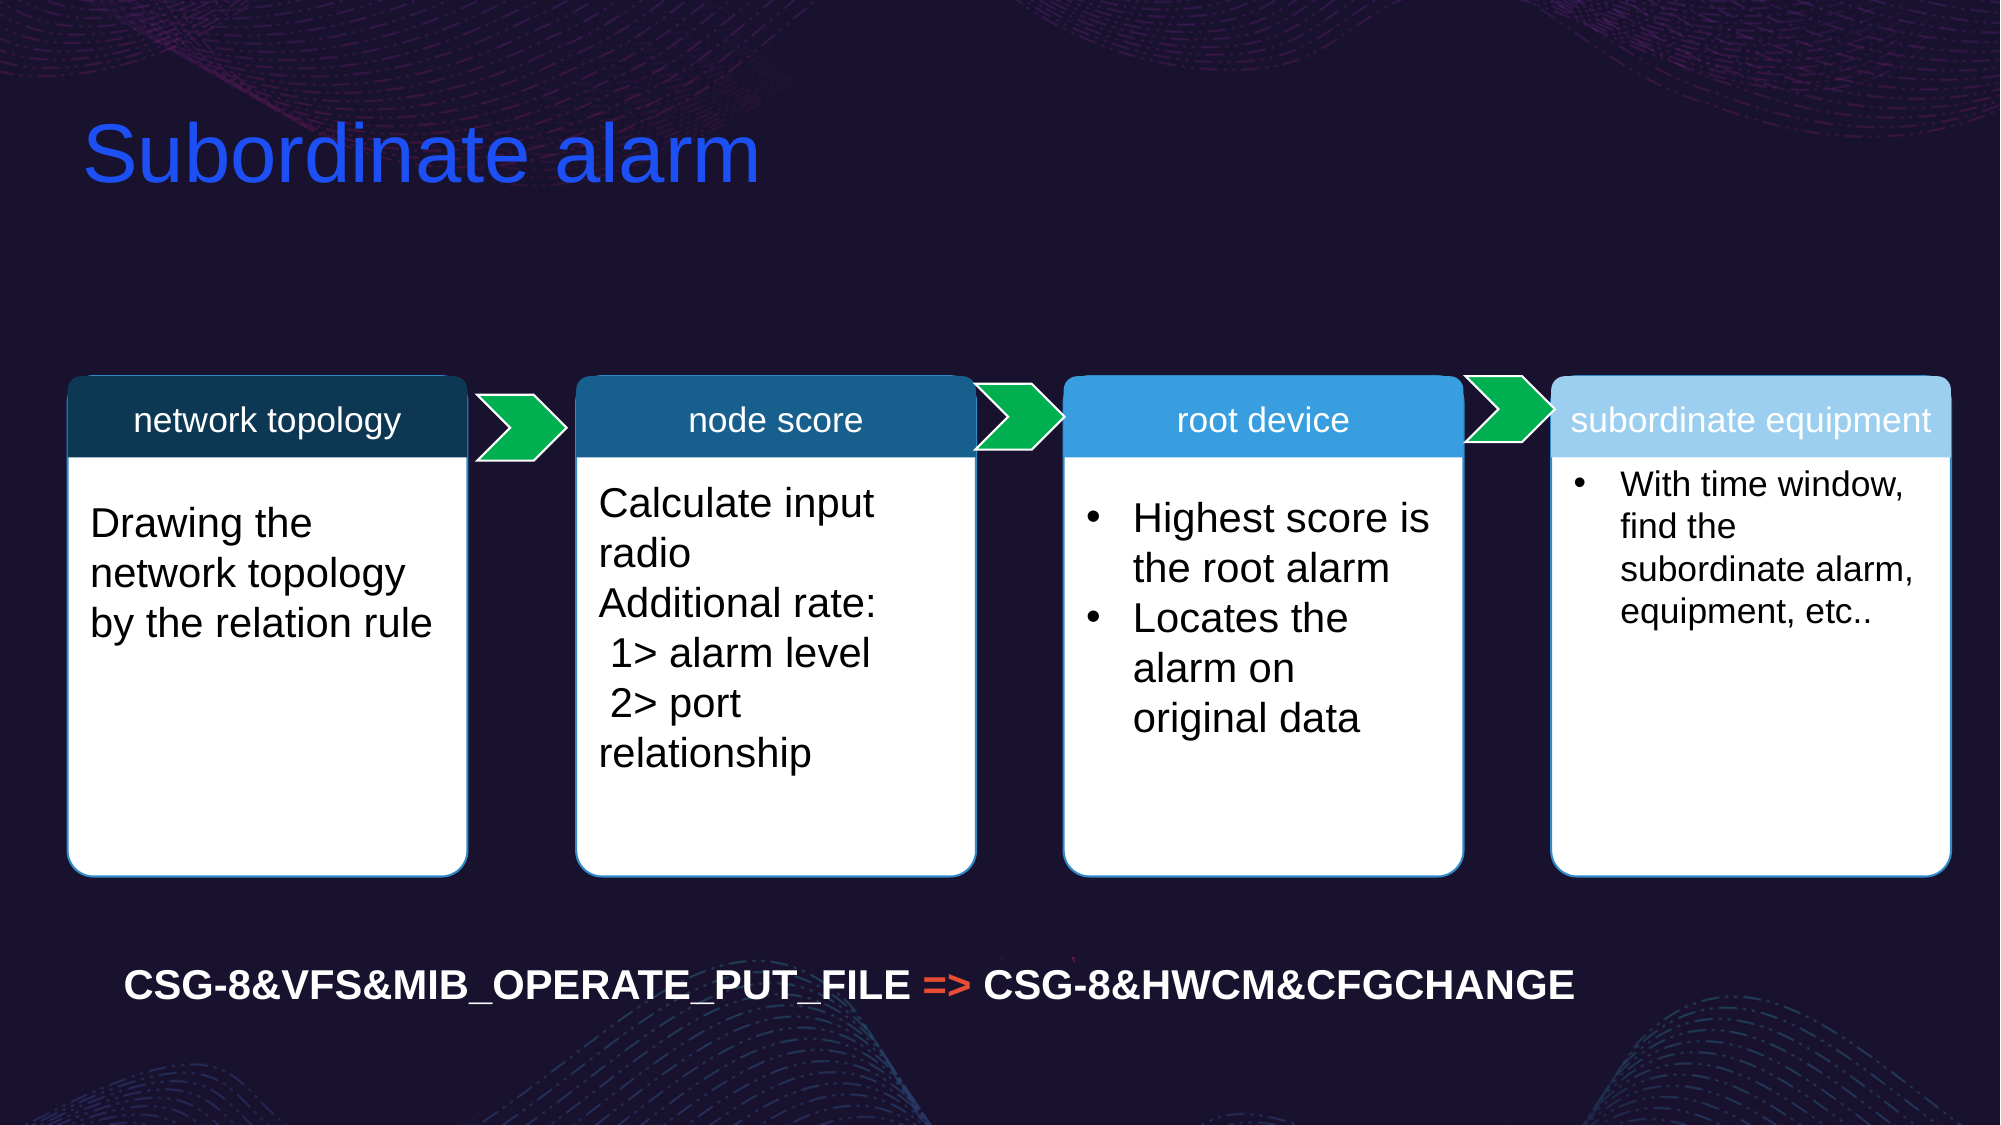

Subordinate alarm

Drawing the network topology by the relation rule

network topology

Highest score is the root alarm
Locates the alarm on original data
root device

With time window, find the subordinate alarm, equipment, etc..
subordinate equipment

Calculate input radio
Additional rate:
 1> alarm level
 2> port relationship

node score

CSG-8&VFS&MIB_OPERATE_PUT_FILE => CSG-8&HWCM&CFGCHANGE